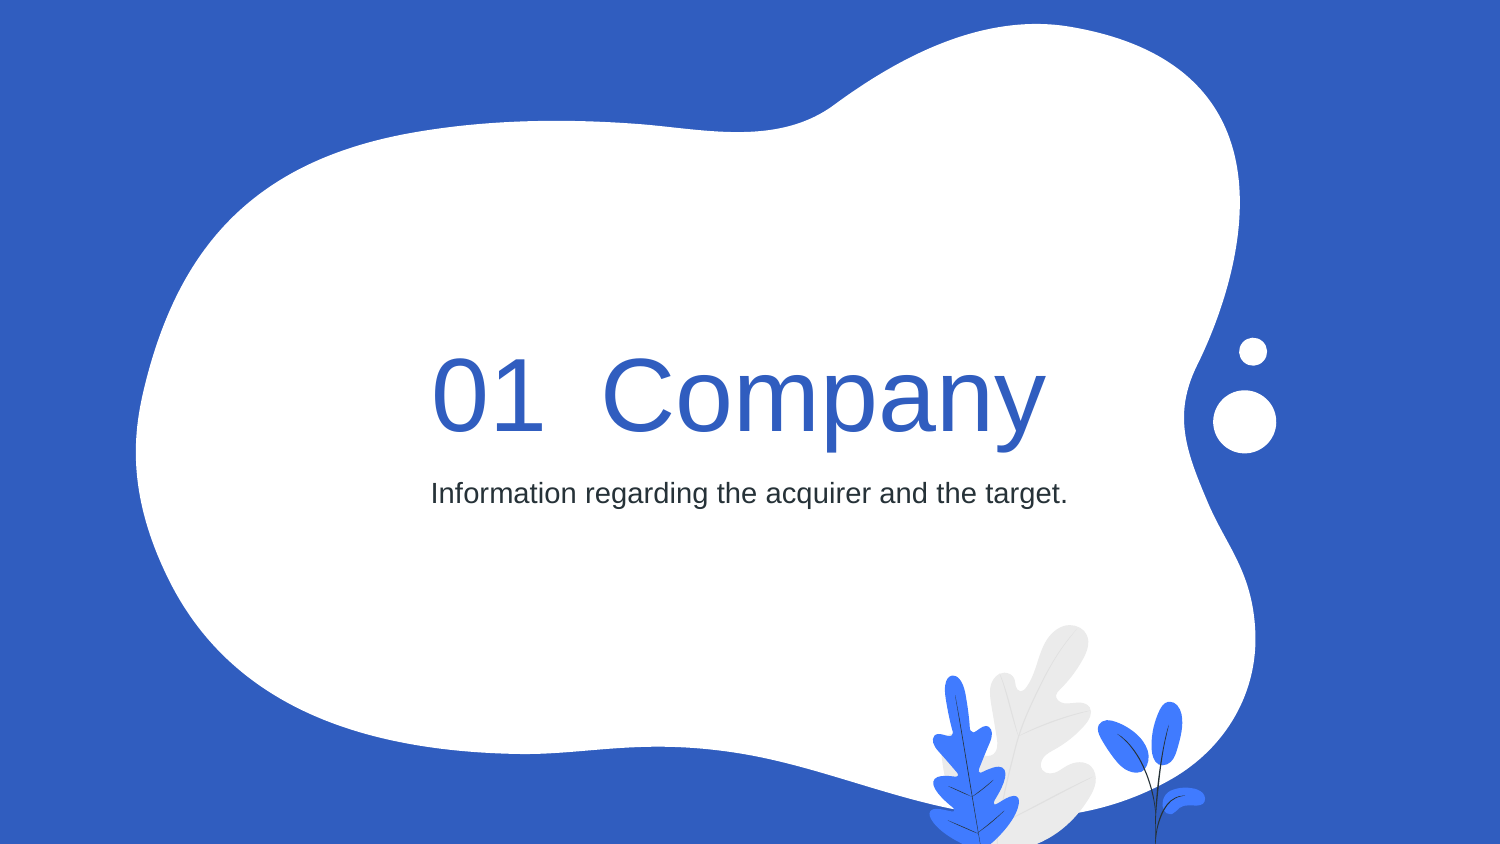

01
# Company
Information regarding the acquirer and the target.